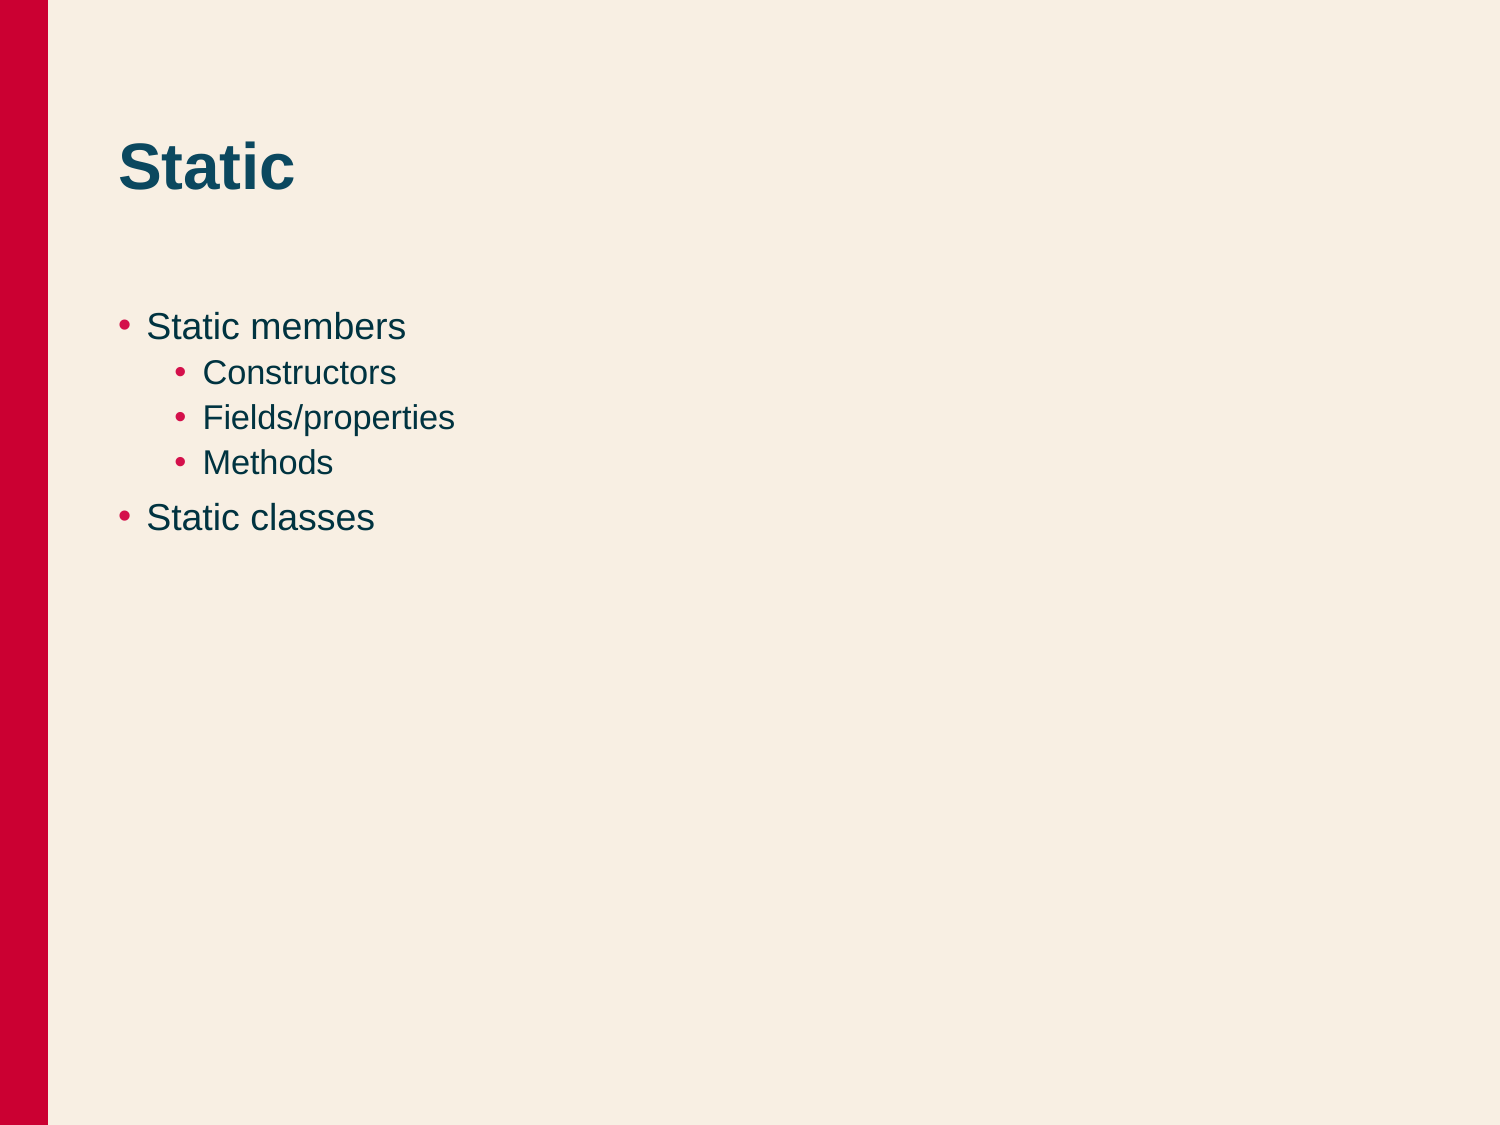

# Static
Static members
Constructors
Fields/properties
Methods
Static classes